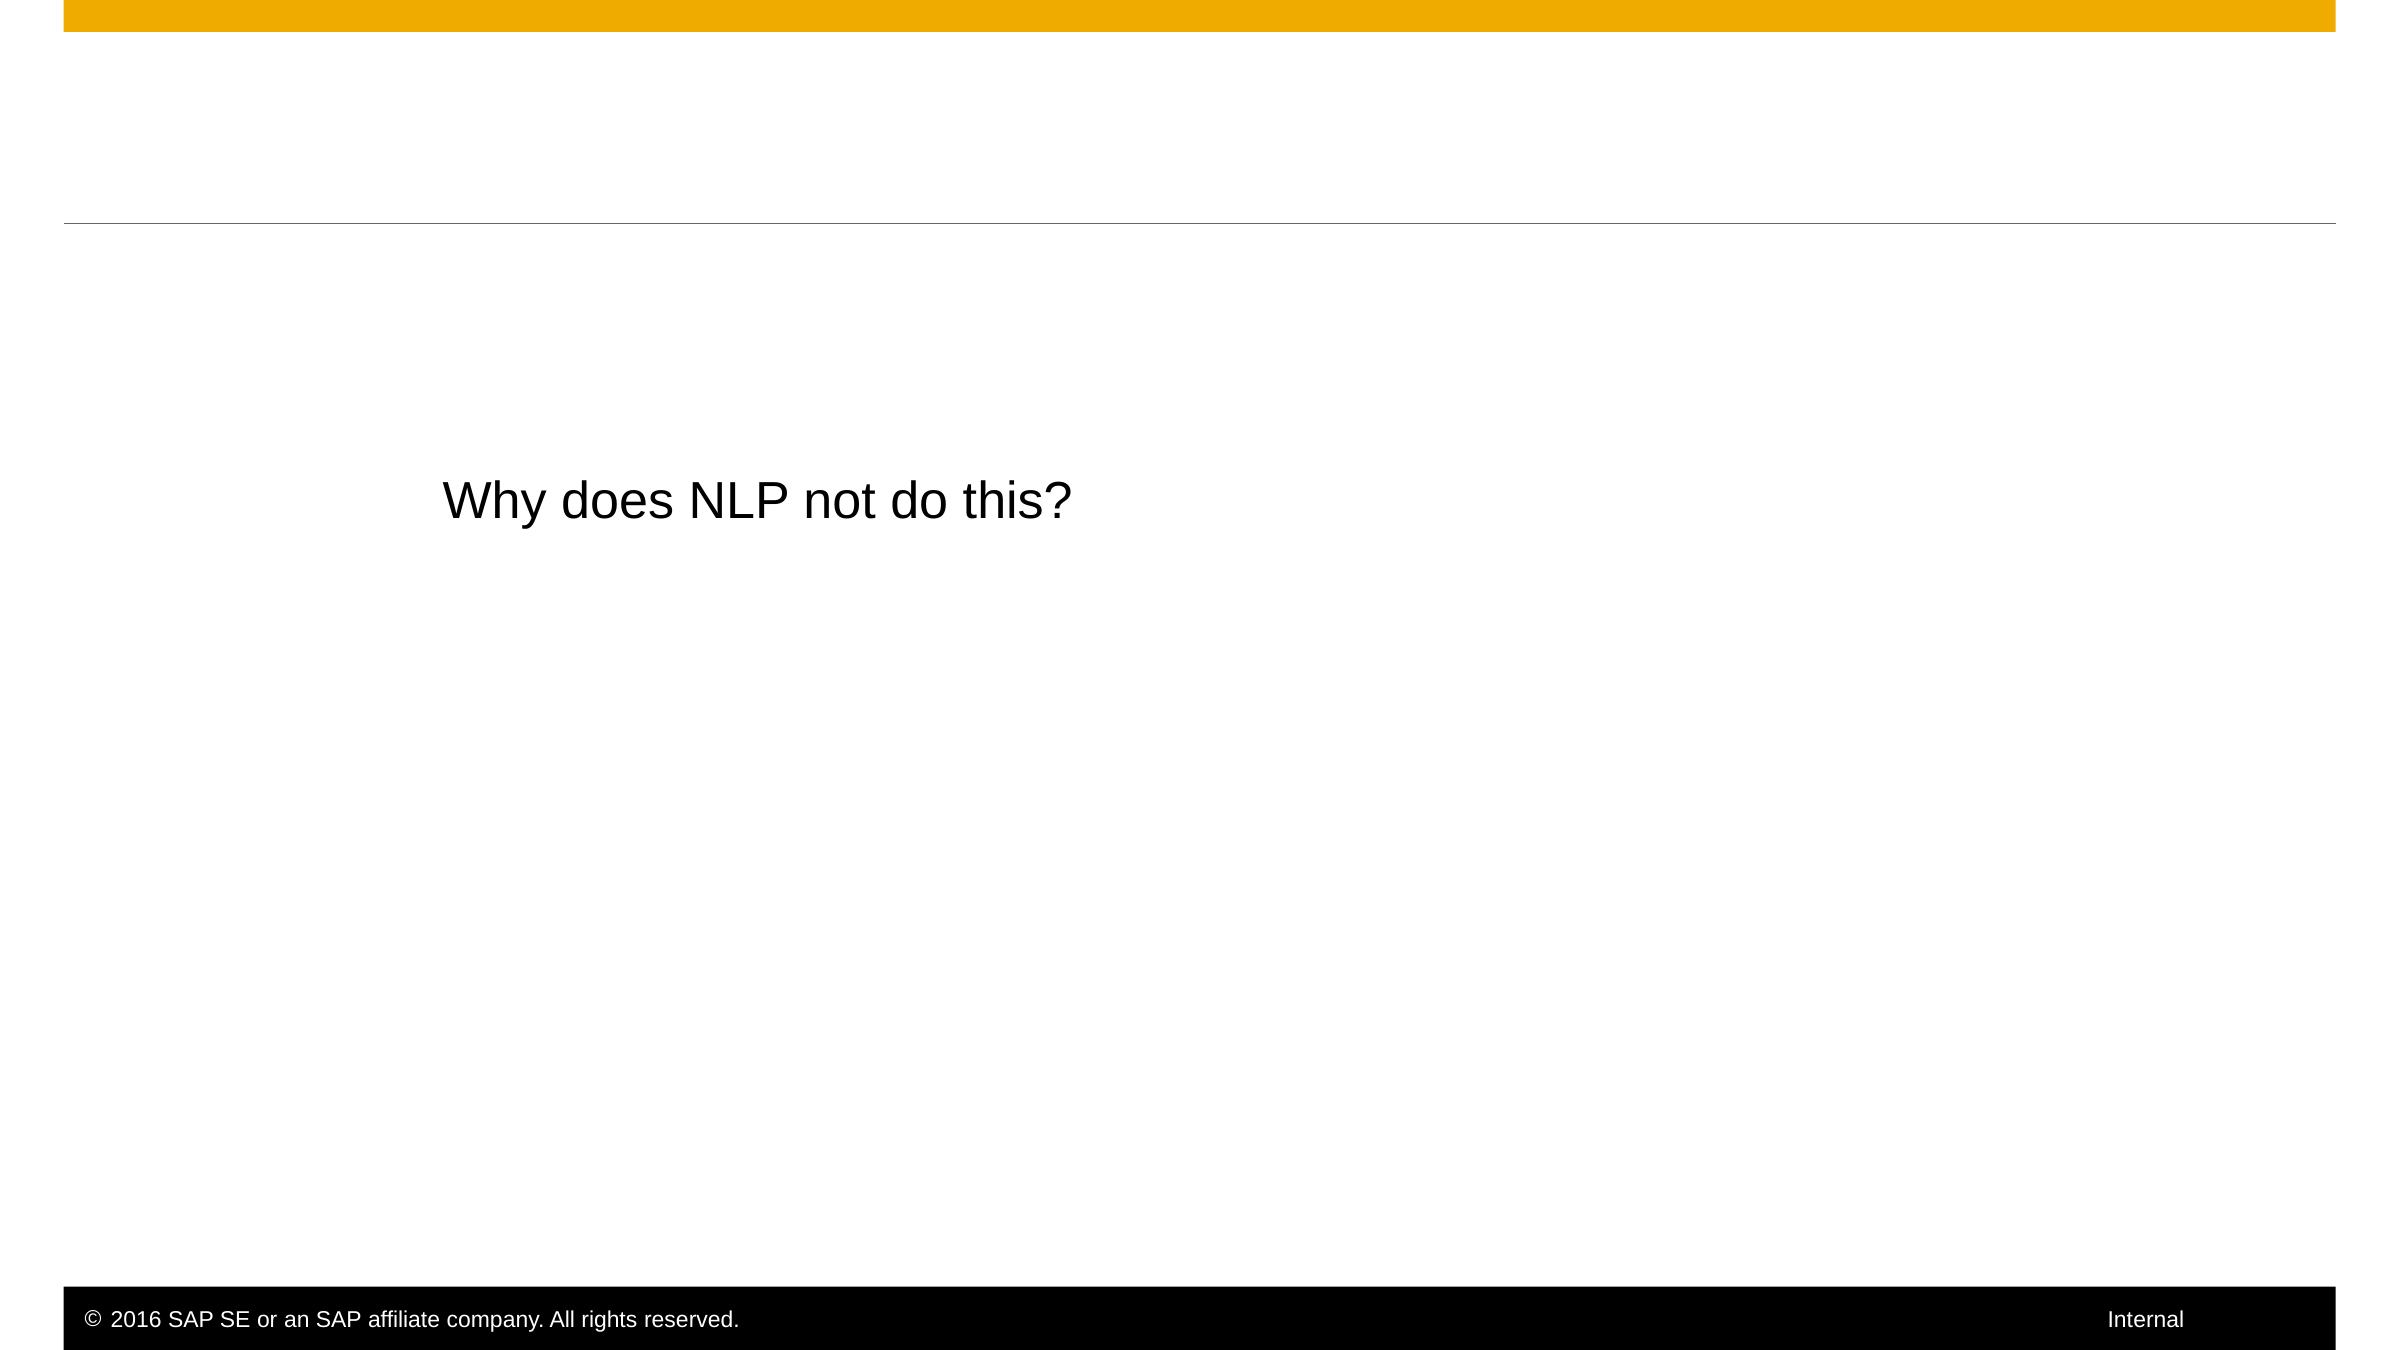

#
Why does NLP not do this?